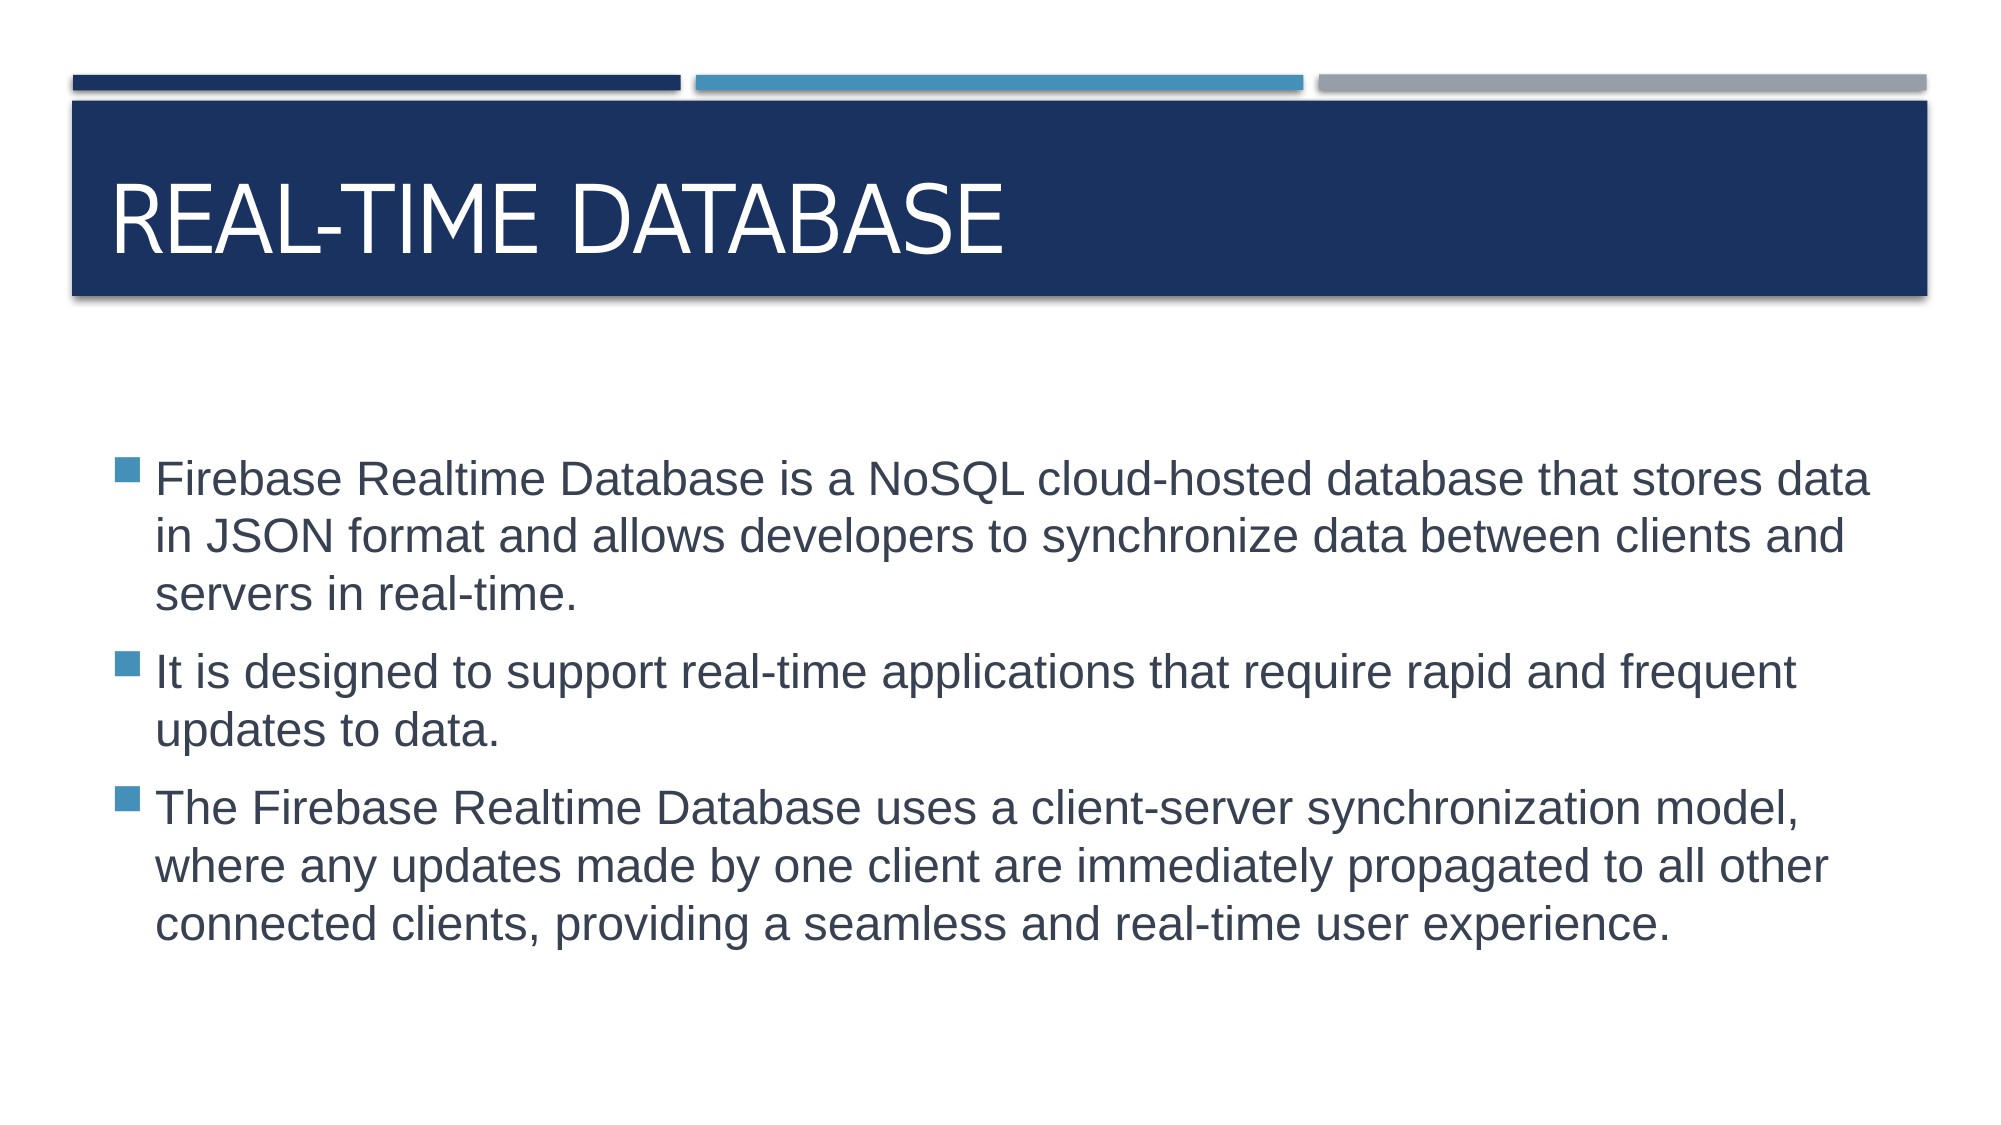

# real-time database

Firebase Realtime Database is a NoSQL cloud-hosted database that stores data in JSON format and allows developers to synchronize data between clients and servers in real-time.
It is designed to support real-time applications that require rapid and frequent updates to data.
The Firebase Realtime Database uses a client-server synchronization model, where any updates made by one client are immediately propagated to all other connected clients, providing a seamless and real-time user experience.